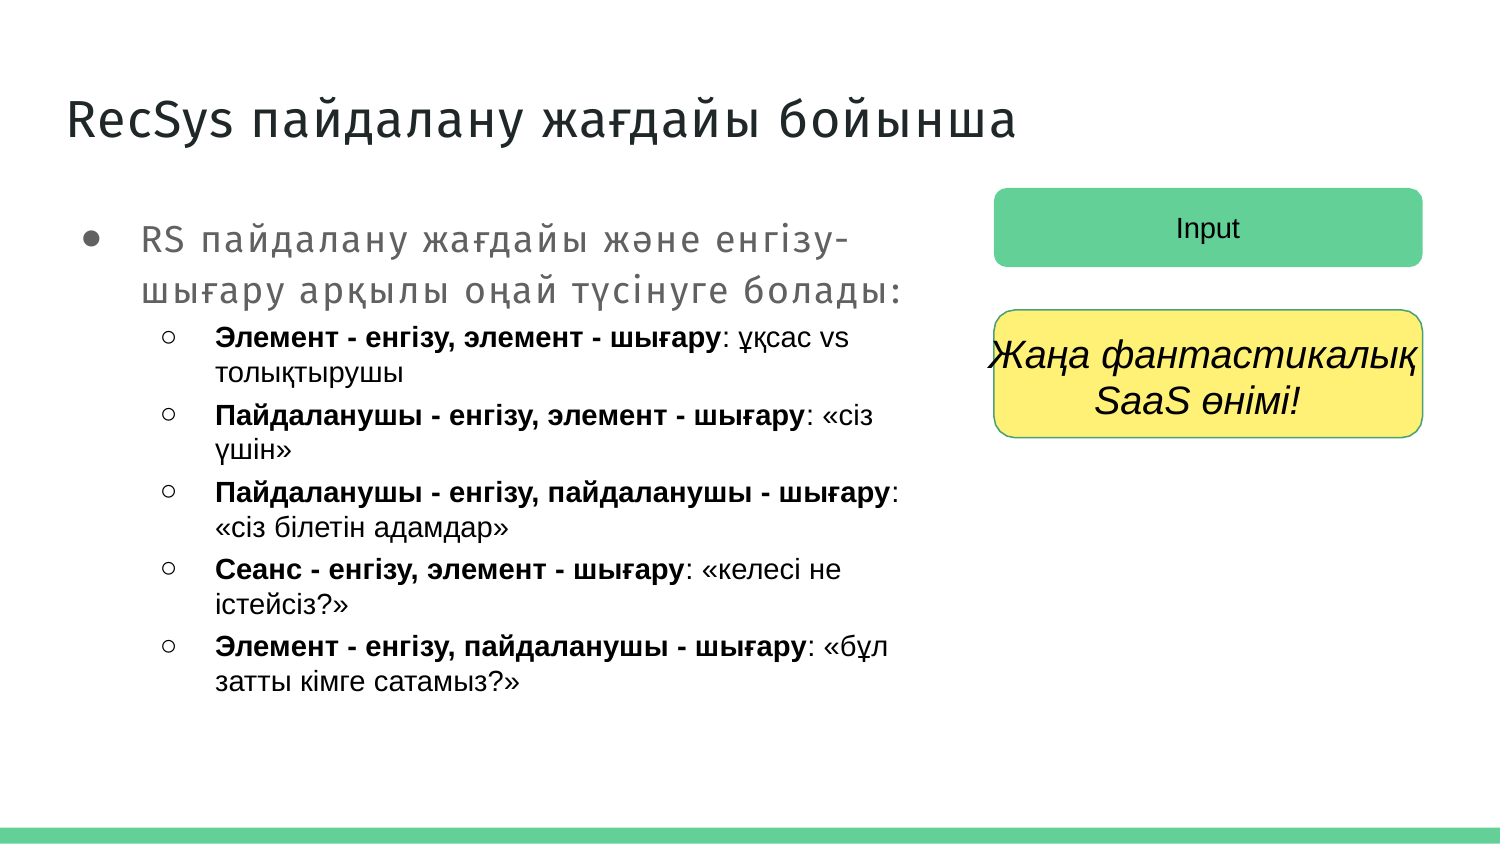

# RecSys пайдалану жағдайы бойынша

RS пайдалану жағдайы және енгізу-шығару арқылы оңай түсінуге болады:
Input

Элемент - енгізу, элемент - шығару: ұқсас vs толықтырушы
Пайдаланушы - енгізу, элемент - шығару: «сіз үшін»
Пайдаланушы - енгізу, пайдаланушы - шығару: «сіз білетін адамдар»
Сеанс - енгізу, элемент - шығару: «келесі не істейсіз?»
Элемент - енгізу, пайдаланушы - шығару: «бұл затты кімге сатамыз?»
Жаңа фантастикалық SaaS өнімі!